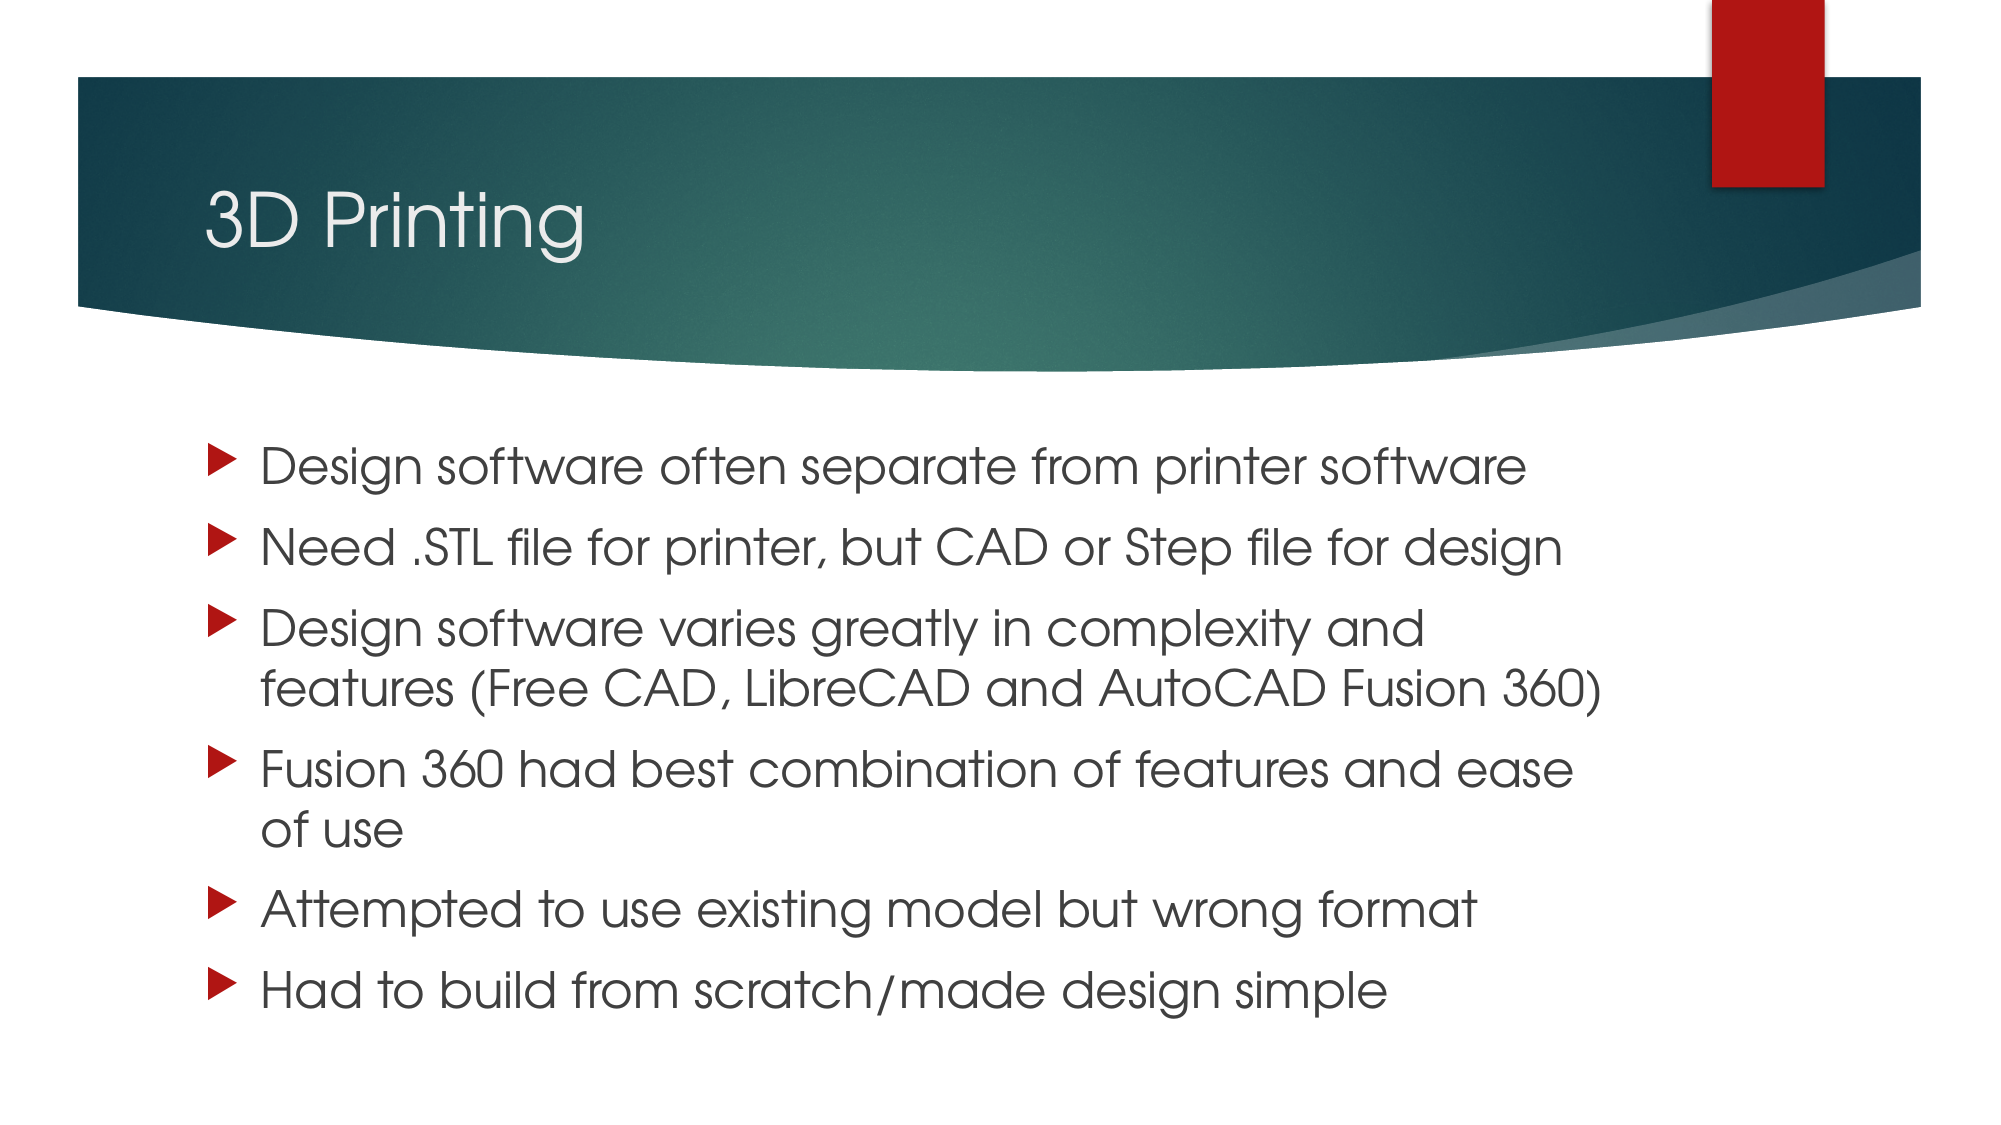

# 3D Printing
Design software often separate from printer software
Need .STL file for printer, but CAD or Step file for design
Design software varies greatly in complexity and features (Free CAD, LibreCAD and AutoCAD Fusion 360)
Fusion 360 had best combination of features and ease of use
Attempted to use existing model but wrong format
Had to build from scratch/made design simple